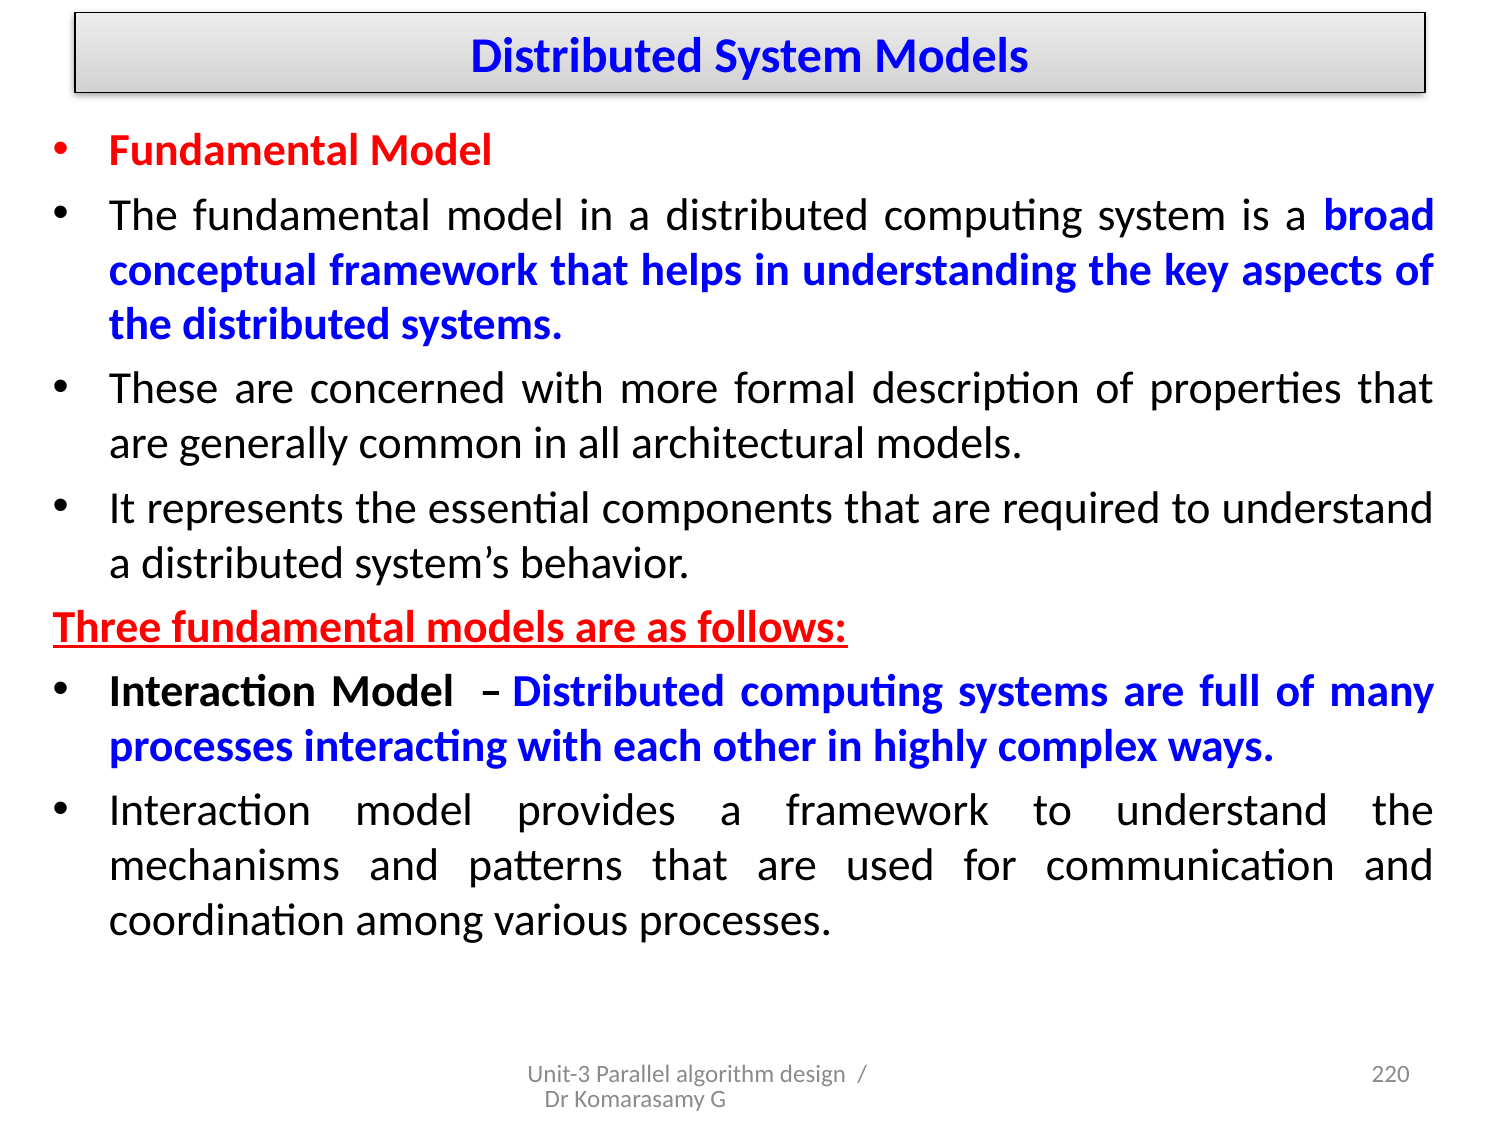

# Distributed System Models
Fundamental Model
The fundamental model in a distributed computing system is a broad conceptual framework that helps in understanding the key aspects of the distributed systems.
These are concerned with more formal description of properties that are generally common in all architectural models.
It represents the essential components that are required to understand a distributed system’s behavior.
Three fundamental models are as follows:
Interaction Model  – Distributed computing systems are full of many processes interacting with each other in highly complex ways.
Interaction model provides a framework to understand the mechanisms and patterns that are used for communication and coordination among various processes.
Unit-3 Parallel algorithm design  /                     Dr Komarasamy G
220